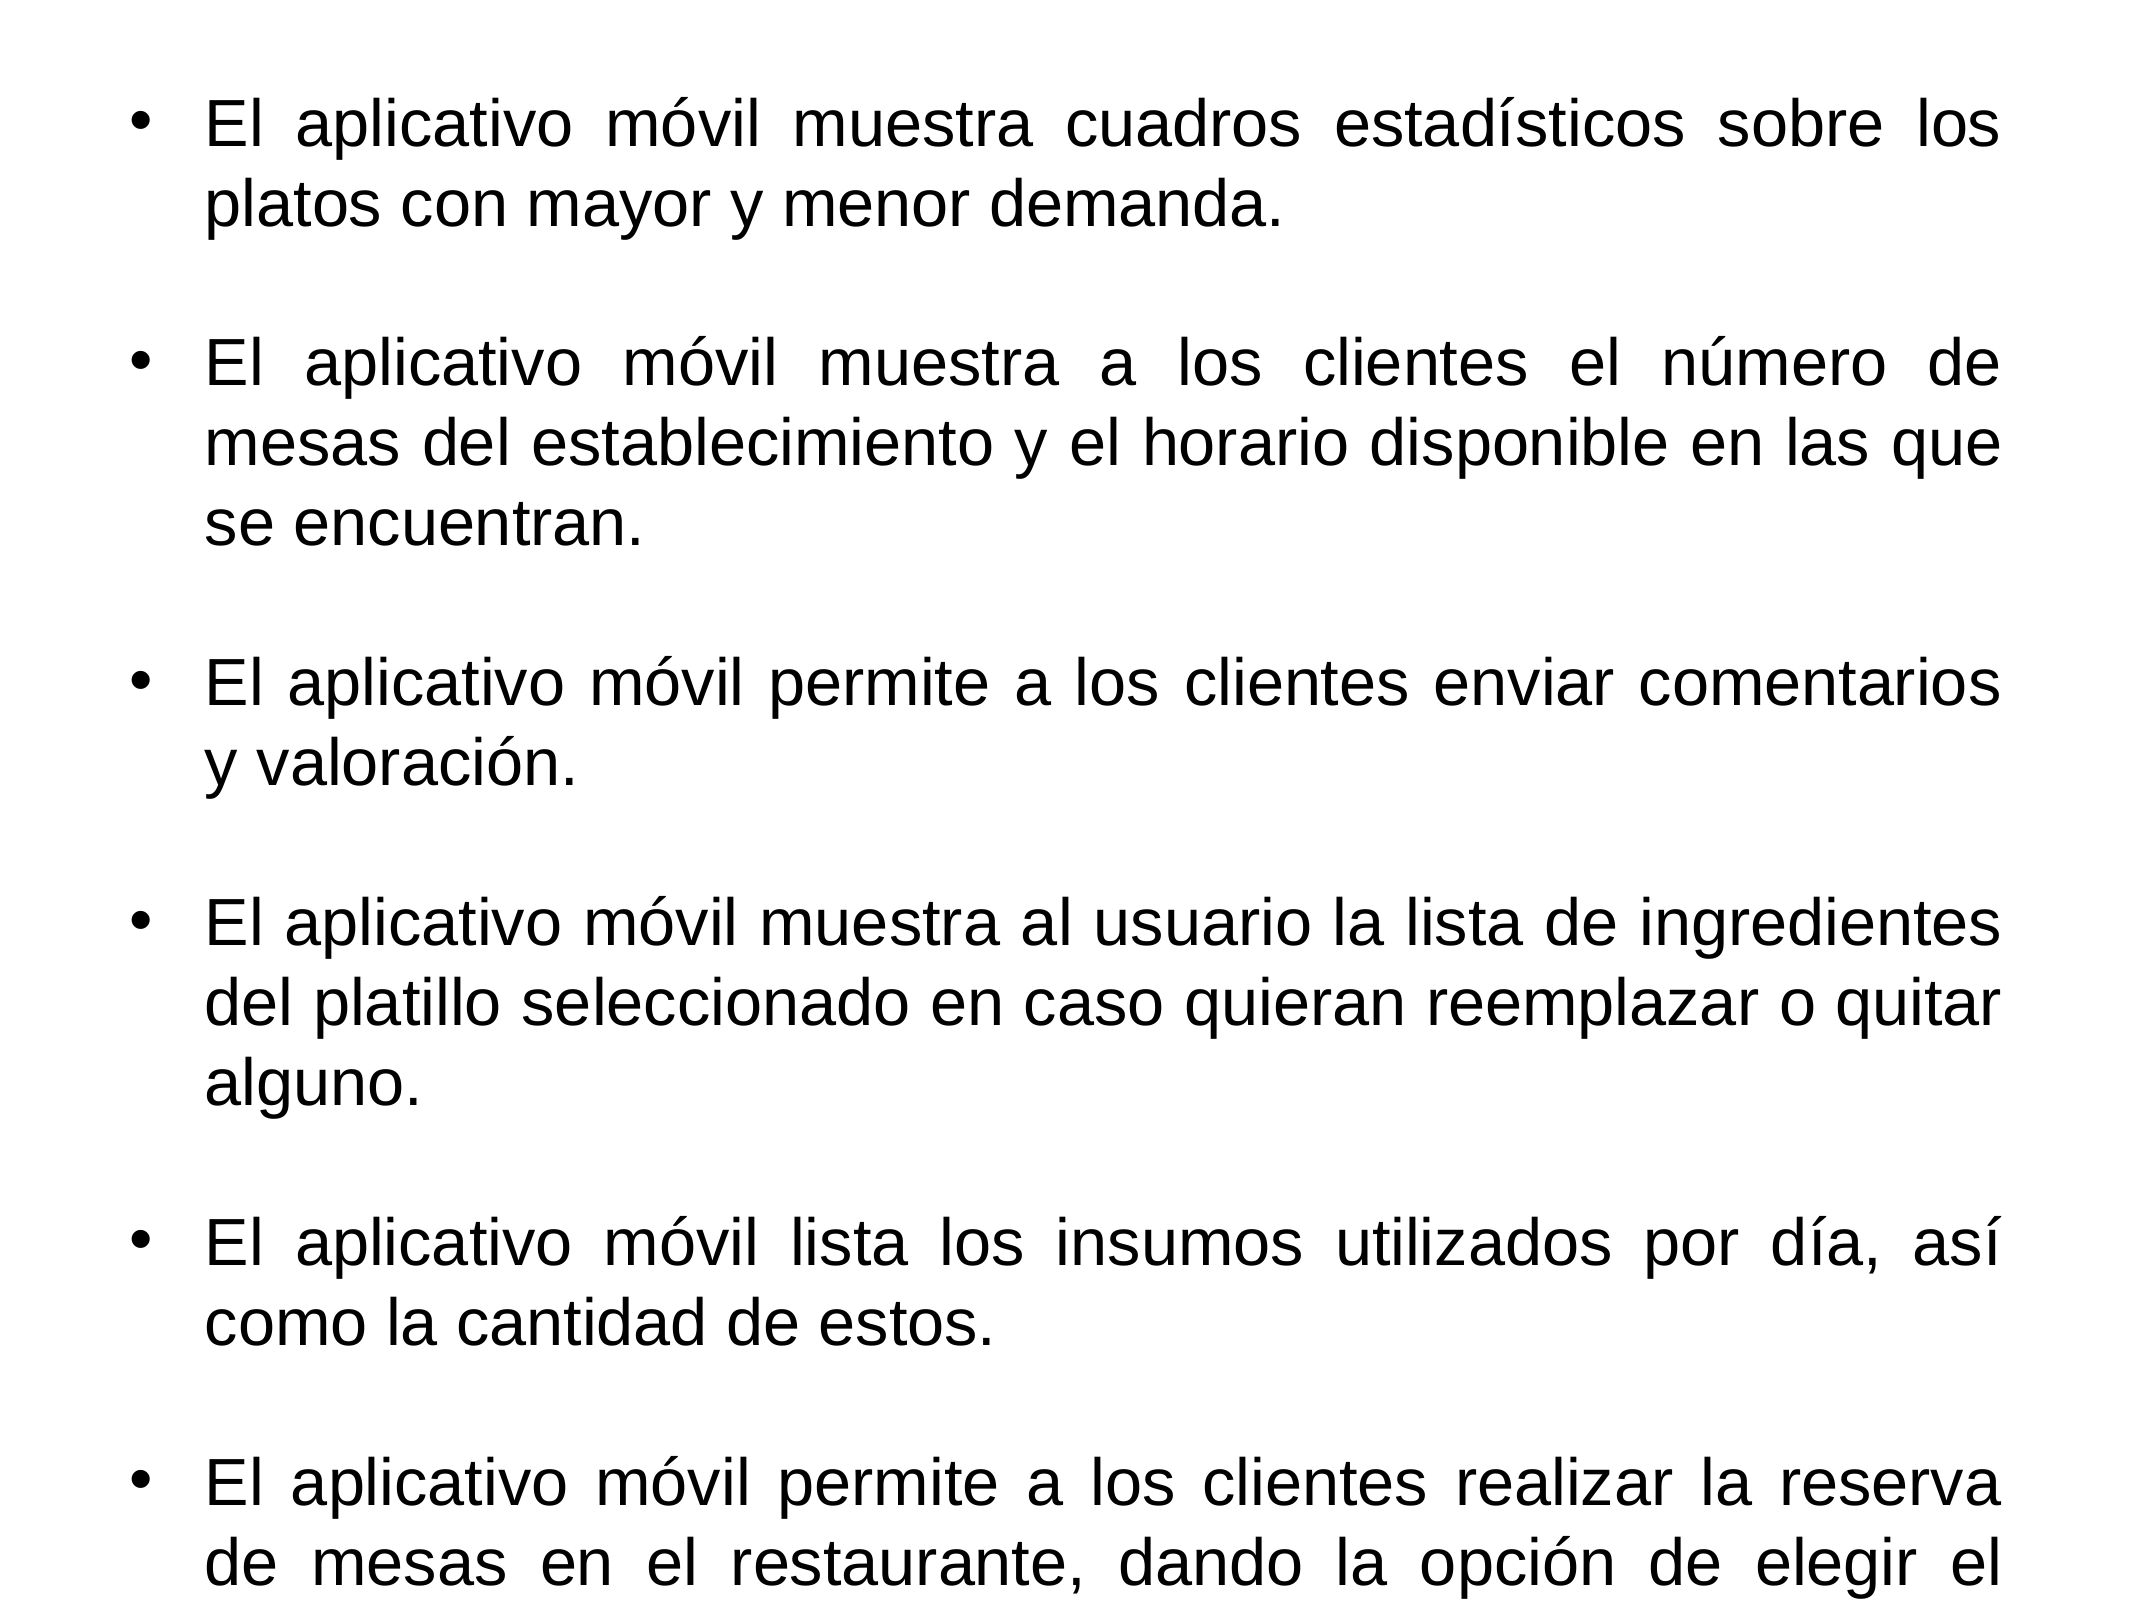

El aplicativo móvil muestra cuadros estadísticos sobre los platos con mayor y menor demanda.

El aplicativo móvil muestra a los clientes el número de mesas del establecimiento y el horario disponible en las que se encuentran.

El aplicativo móvil permite a los clientes enviar comentarios y valoración.

El aplicativo móvil muestra al usuario la lista de ingredientes del platillo seleccionado en caso quieran reemplazar o quitar alguno.

El aplicativo móvil lista los insumos utilizados por día, así como la cantidad de estos.

El aplicativo móvil permite a los clientes realizar la reserva de mesas en el restaurante, dando la opción de elegir el lugar específico en el que desea ubicarse.